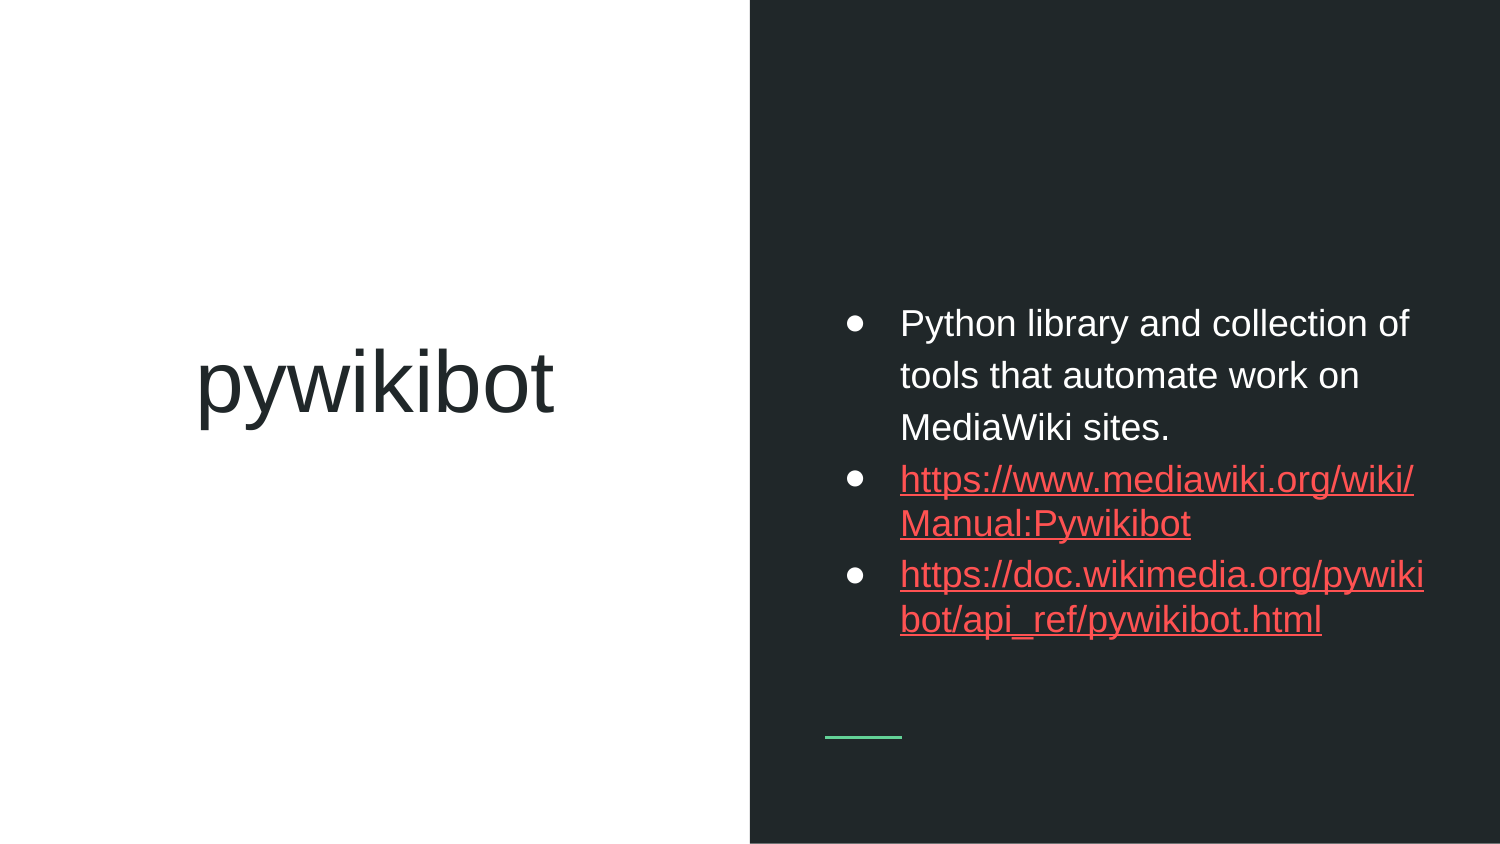

Python library and collection of tools that automate work on MediaWiki sites.
https://www.mediawiki.org/wiki/Manual:Pywikibot
https://doc.wikimedia.org/pywikibot/api_ref/pywikibot.html
# pywikibot